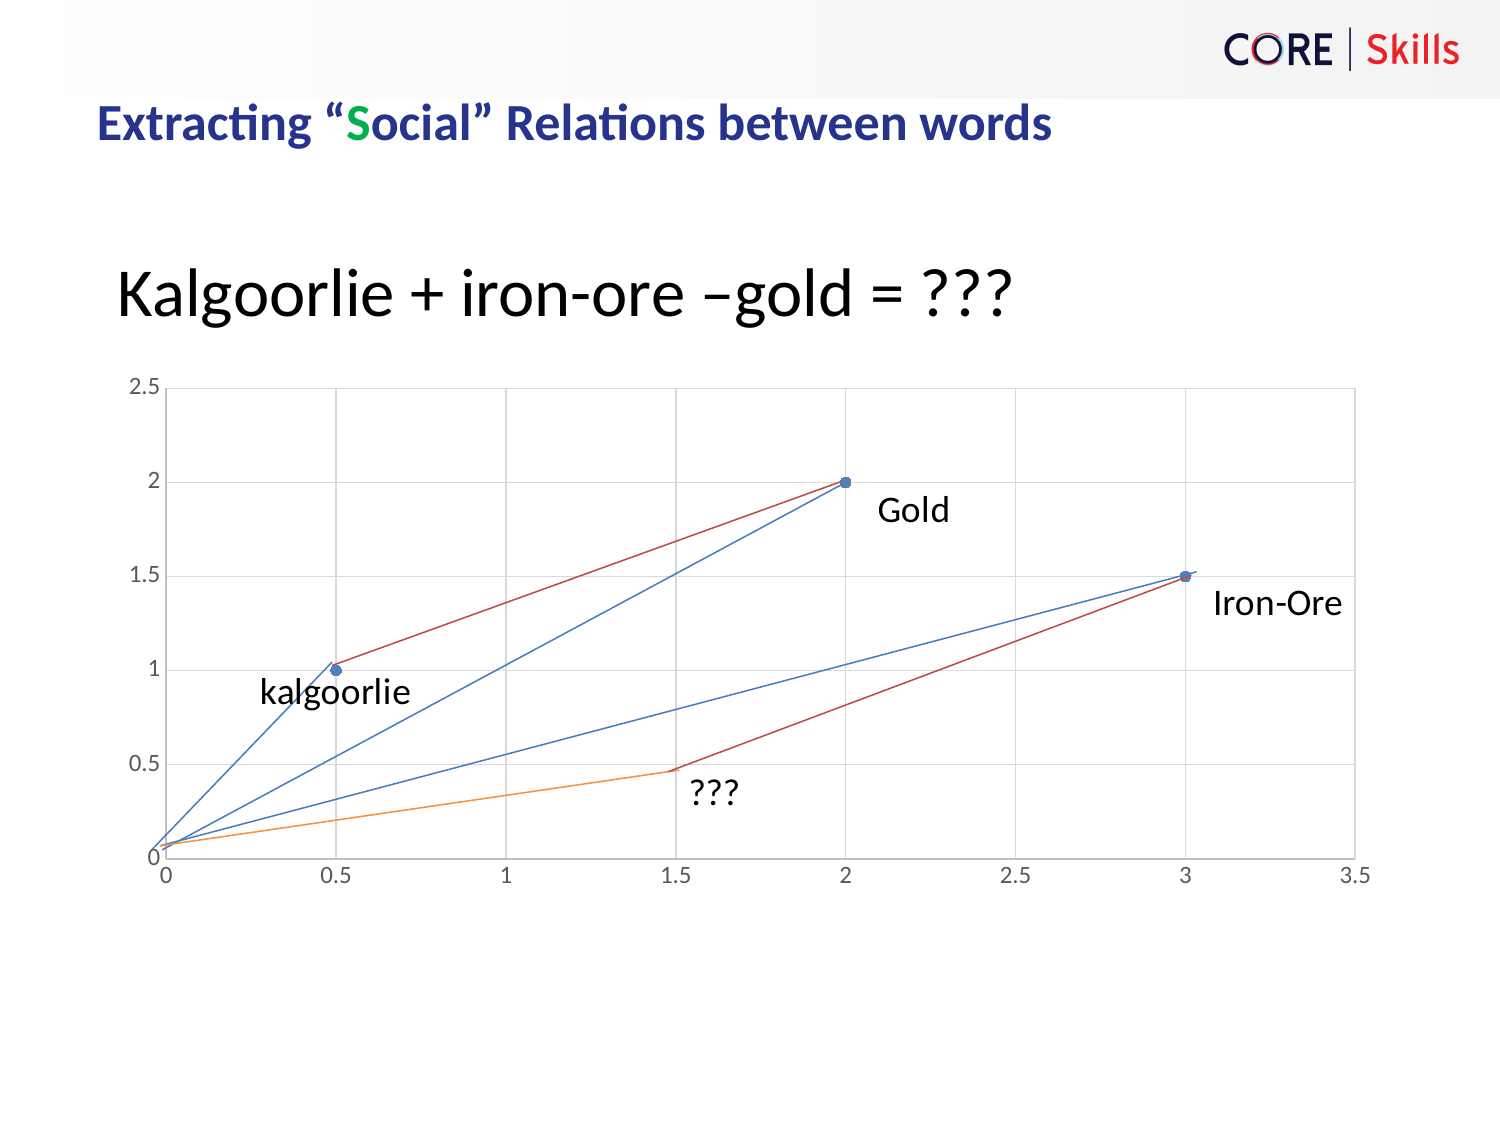

Extracting “Social” Relations between words

Kalgoorlie + iron-ore –gold = ???

### Chart

| Category | Y-Values |
|---|---|